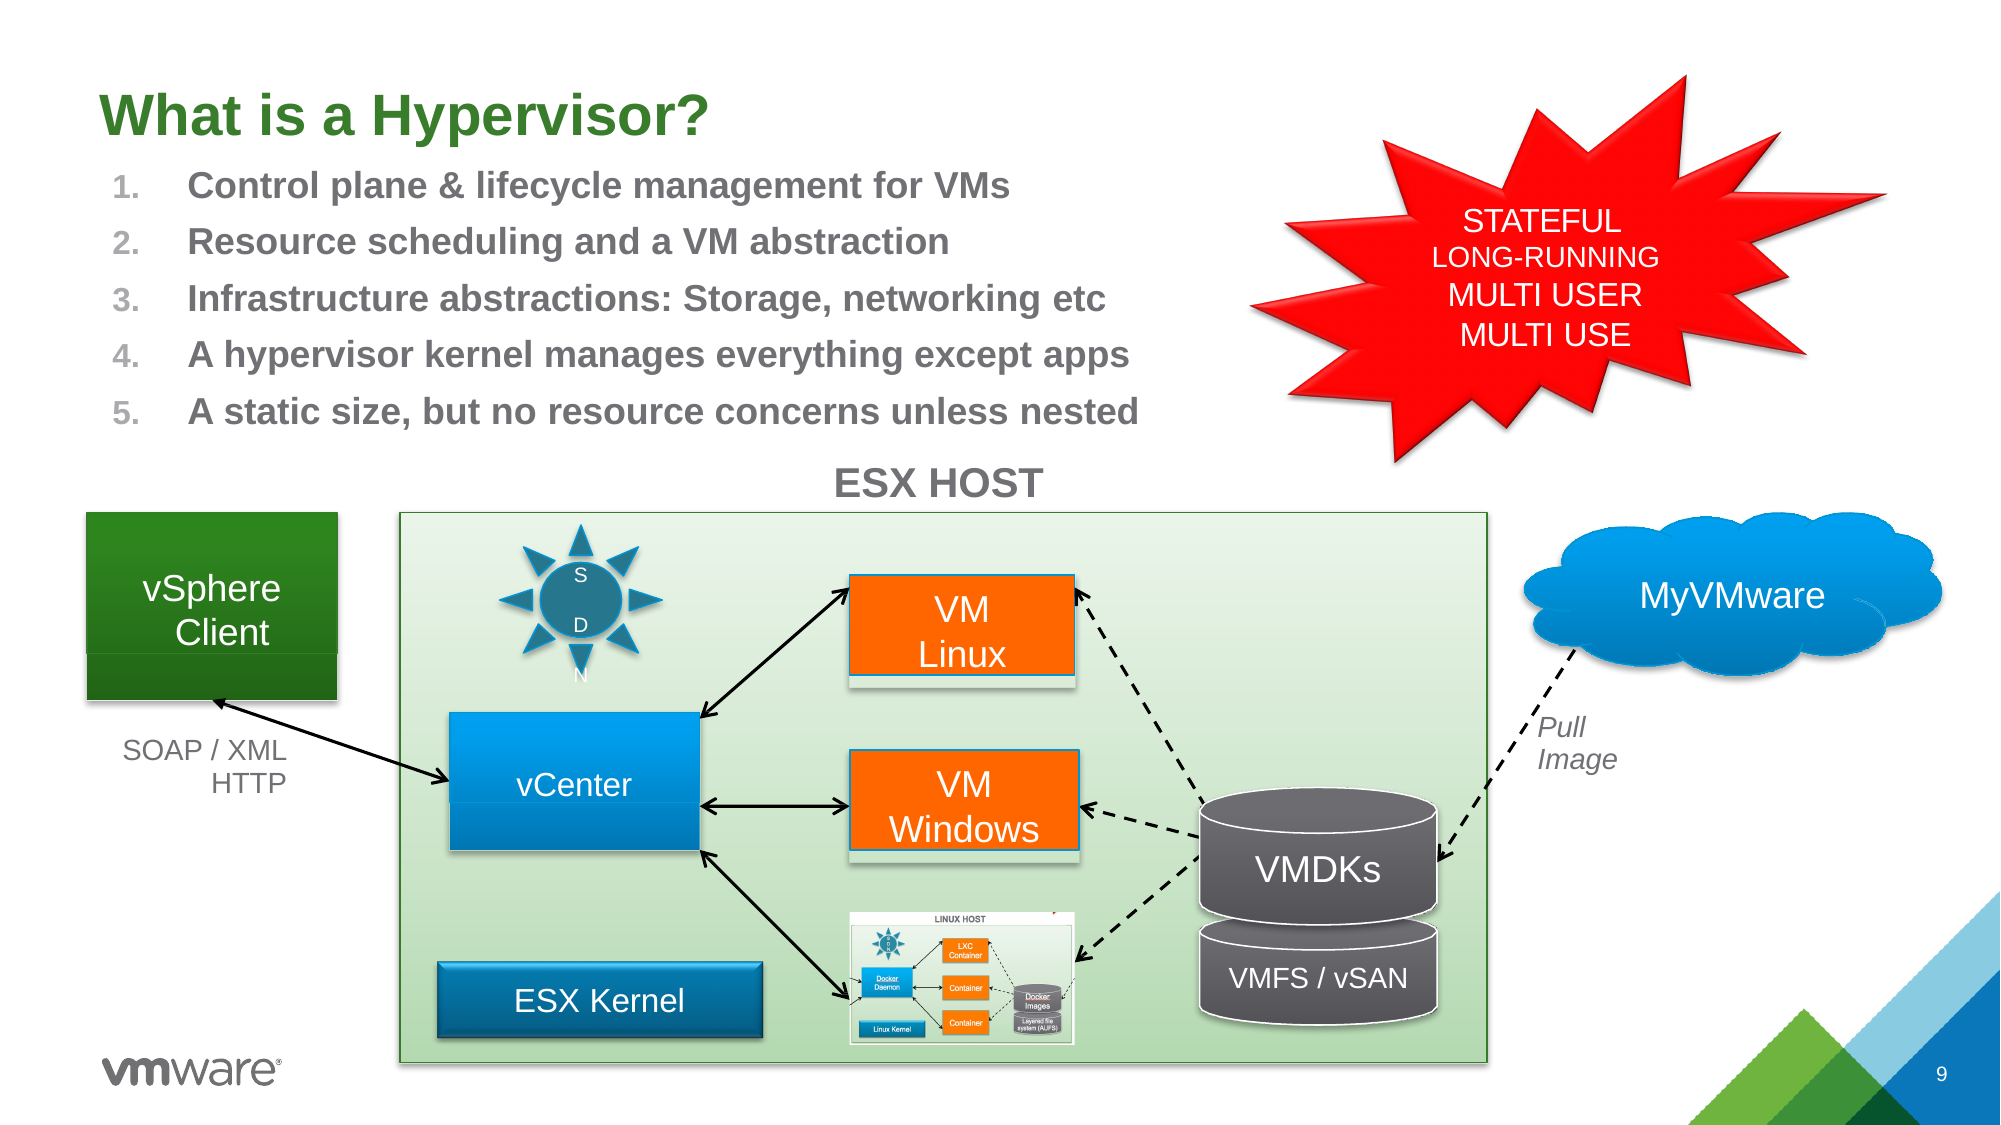

# What is a Hypervisor?
Control plane & lifecycle management for VMs
Resource scheduling and a VM abstraction
Infrastructure abstractions: Storage, networking etc
A hypervisor kernel manages everything except apps
A static size, but no resource concerns unless nested
ESX HOST
STATEFUL  LONG-RUNNING  MULTI USER  MULTI USE

vSphere  Client

S  D  N

MyVMware

VM
Linux

Pull  Image

vCenter
SOAP / XML
HTTP

VM
Windows

VMDKs

VMFS / vSAN
ESX Kernel
9